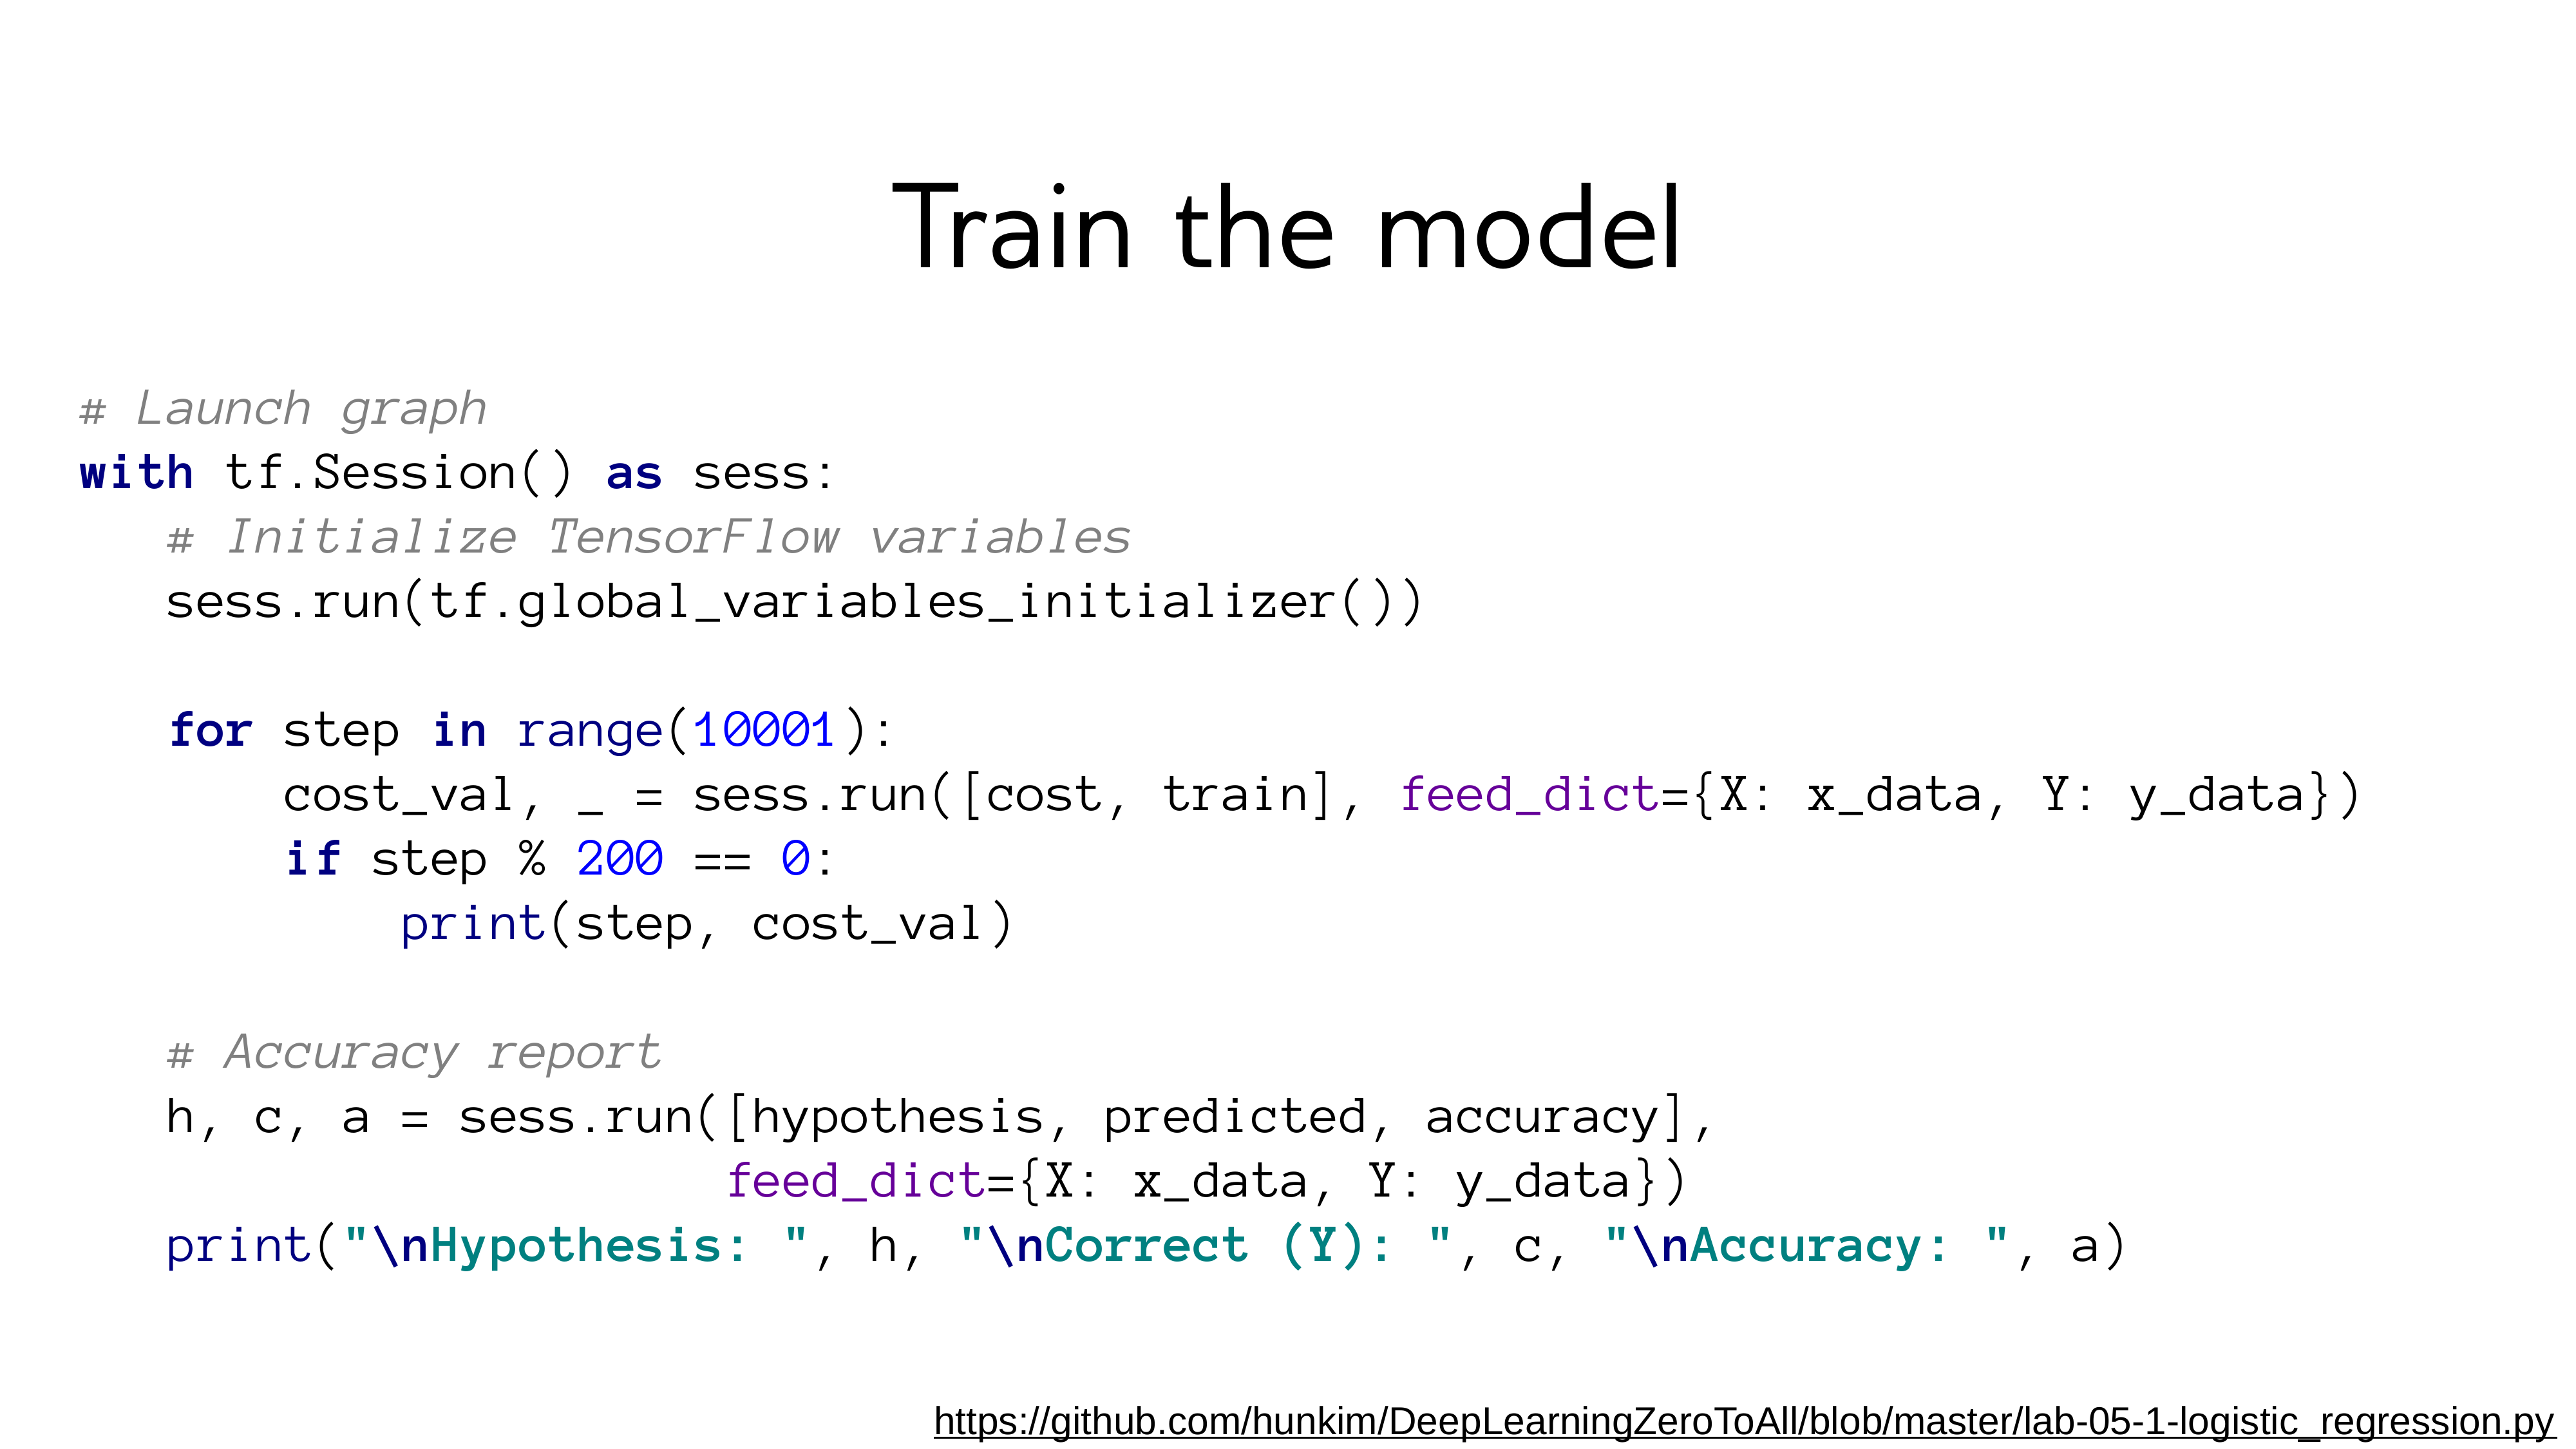

# Train the model
# Launch graph
with tf.Session() as sess:
   # Initialize TensorFlow variables
   sess.run(tf.global_variables_initializer())

   for step in range(10001):
       cost_val, _ = sess.run([cost, train], feed_dict={X: x_data, Y: y_data})
       if step % 200 == 0:
           print(step, cost_val)

   # Accuracy report
   h, c, a = sess.run([hypothesis, predicted, accuracy],
                      feed_dict={X: x_data, Y: y_data})
   print("\nHypothesis: ", h, "\nCorrect (Y): ", c, "\nAccuracy: ", a)
https://github.com/hunkim/DeepLearningZeroToAll/blob/master/lab-05-1-logistic_regression.py